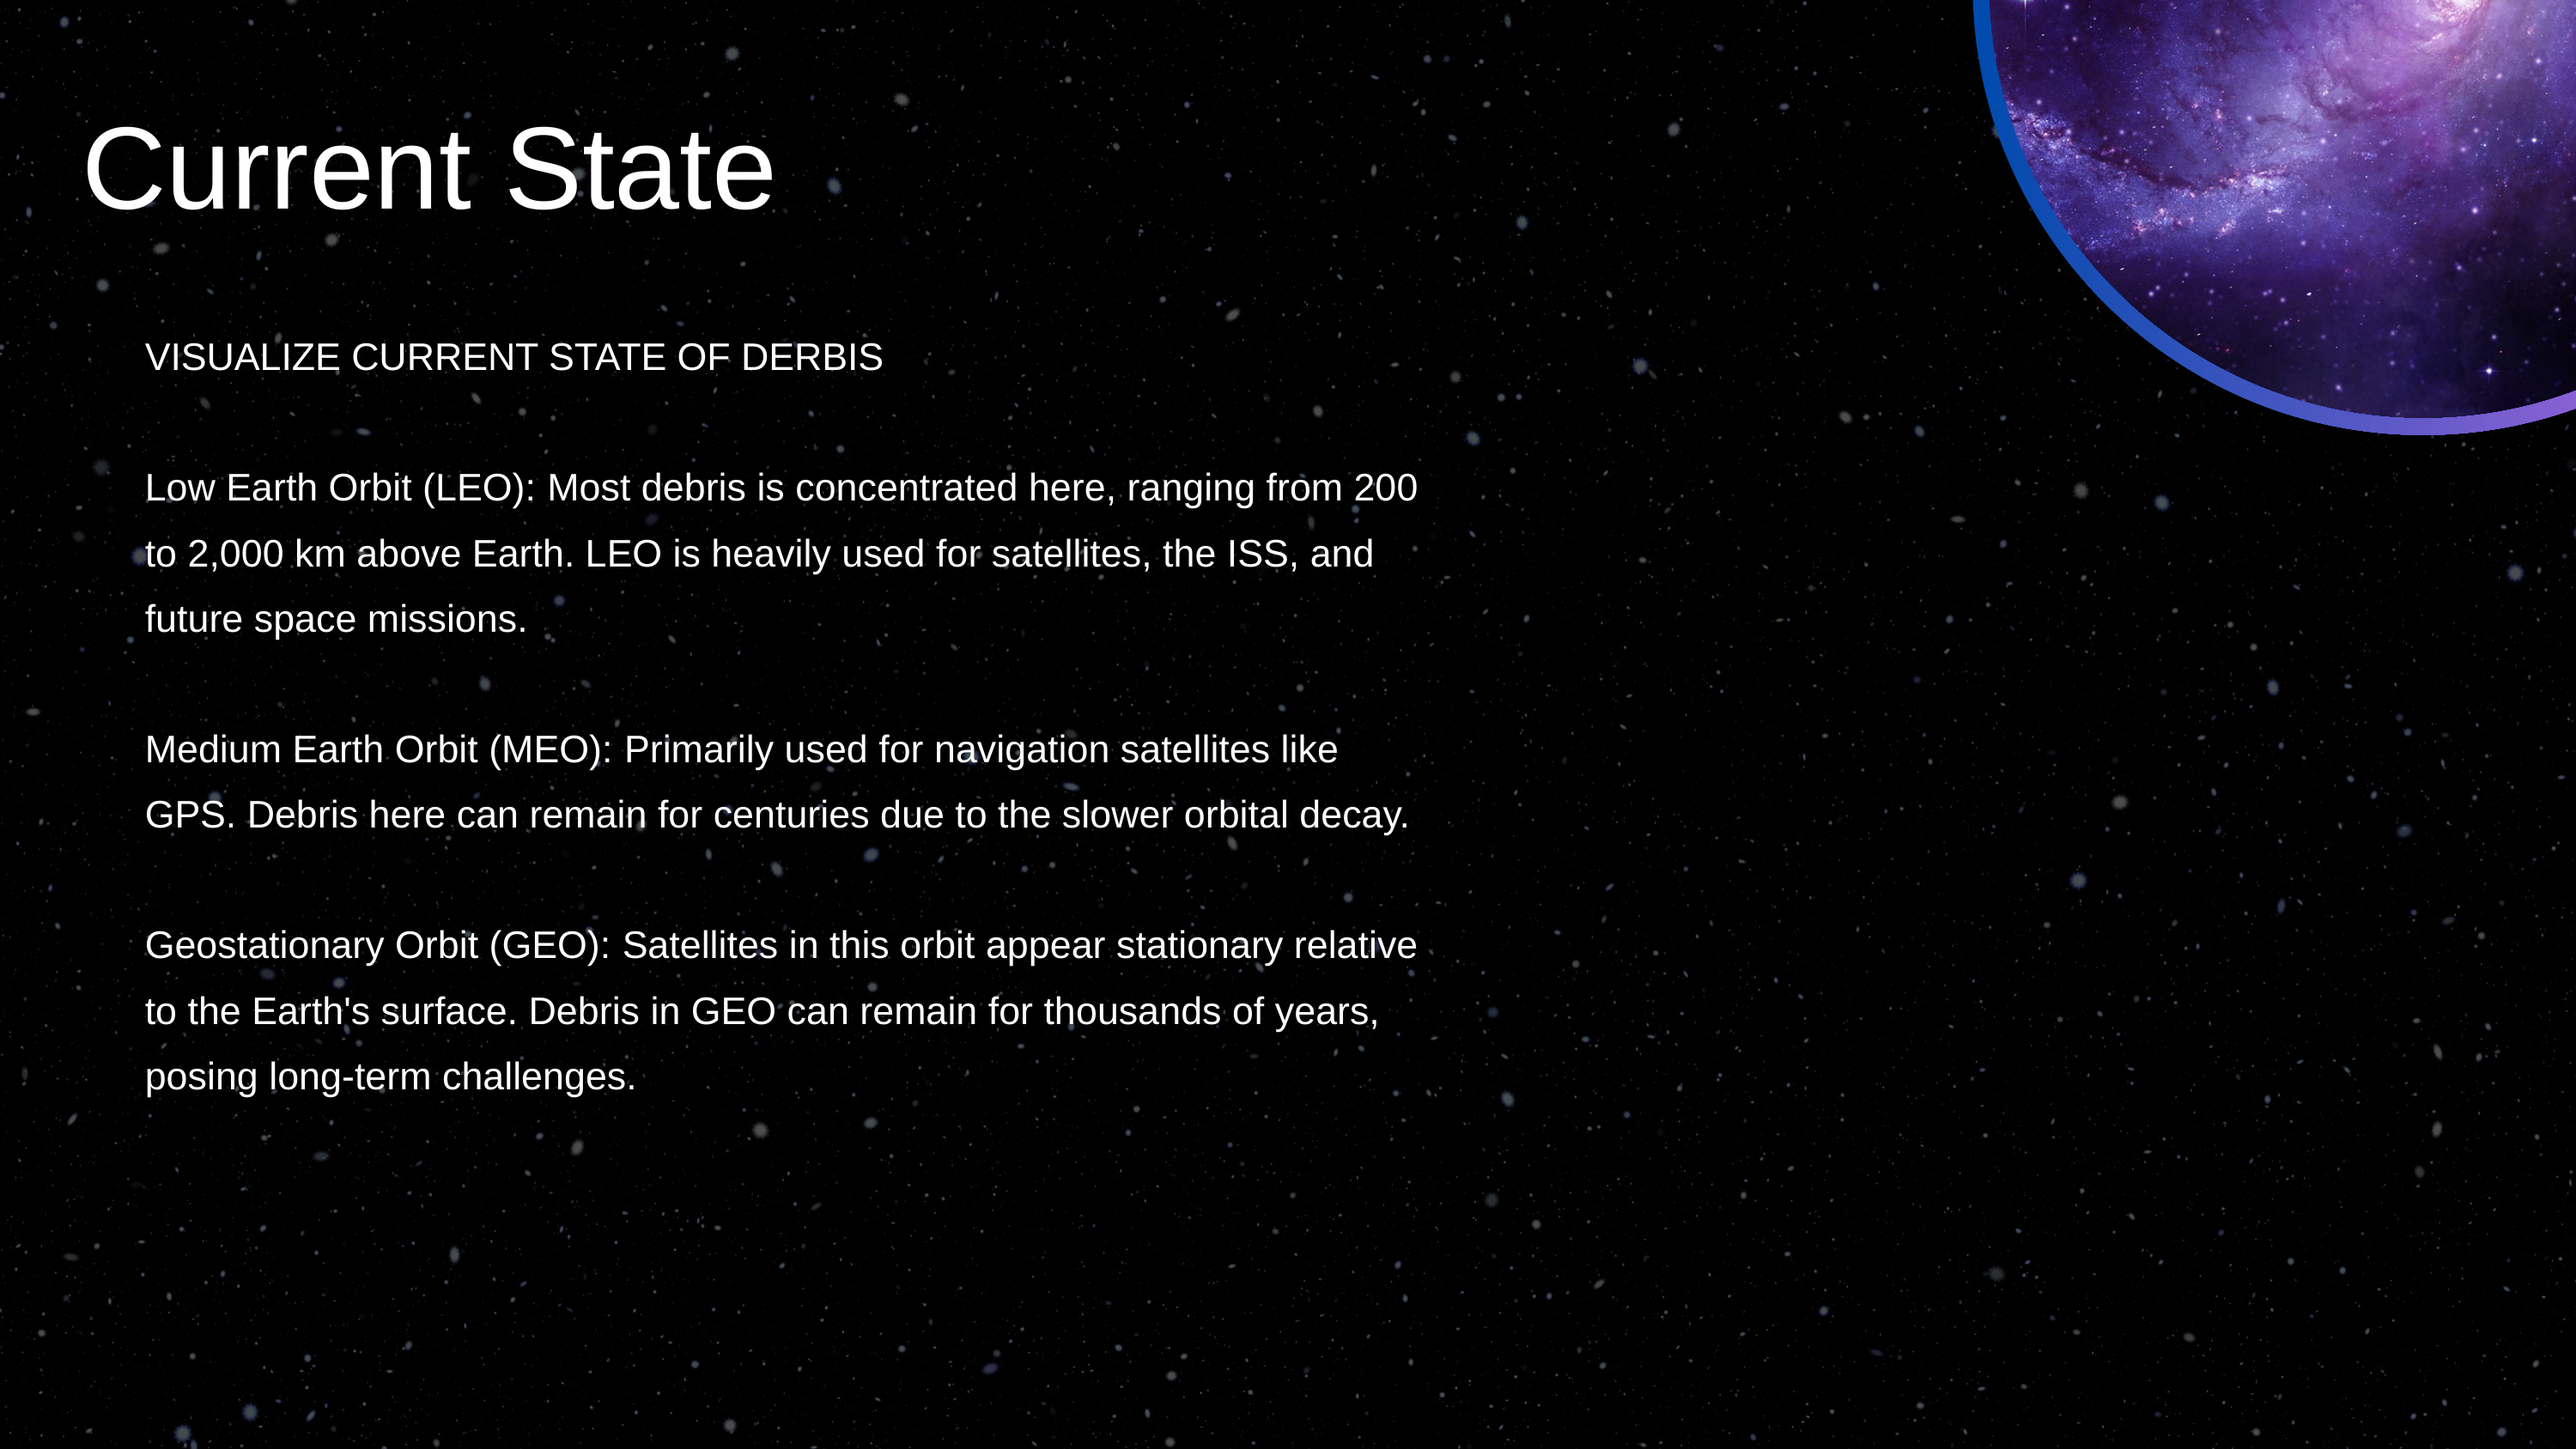

Current State
VISUALIZE CURRENT STATE OF DERBIS

Low Earth Orbit (LEO): Most debris is concentrated here, ranging from 200 to 2,000 km above Earth. LEO is heavily used for satellites, the ISS, and future space missions.

Medium Earth Orbit (MEO): Primarily used for navigation satellites like GPS. Debris here can remain for centuries due to the slower orbital decay.

Geostationary Orbit (GEO): Satellites in this orbit appear stationary relative to the Earth's surface. Debris in GEO can remain for thousands of years, posing long-term challenges.